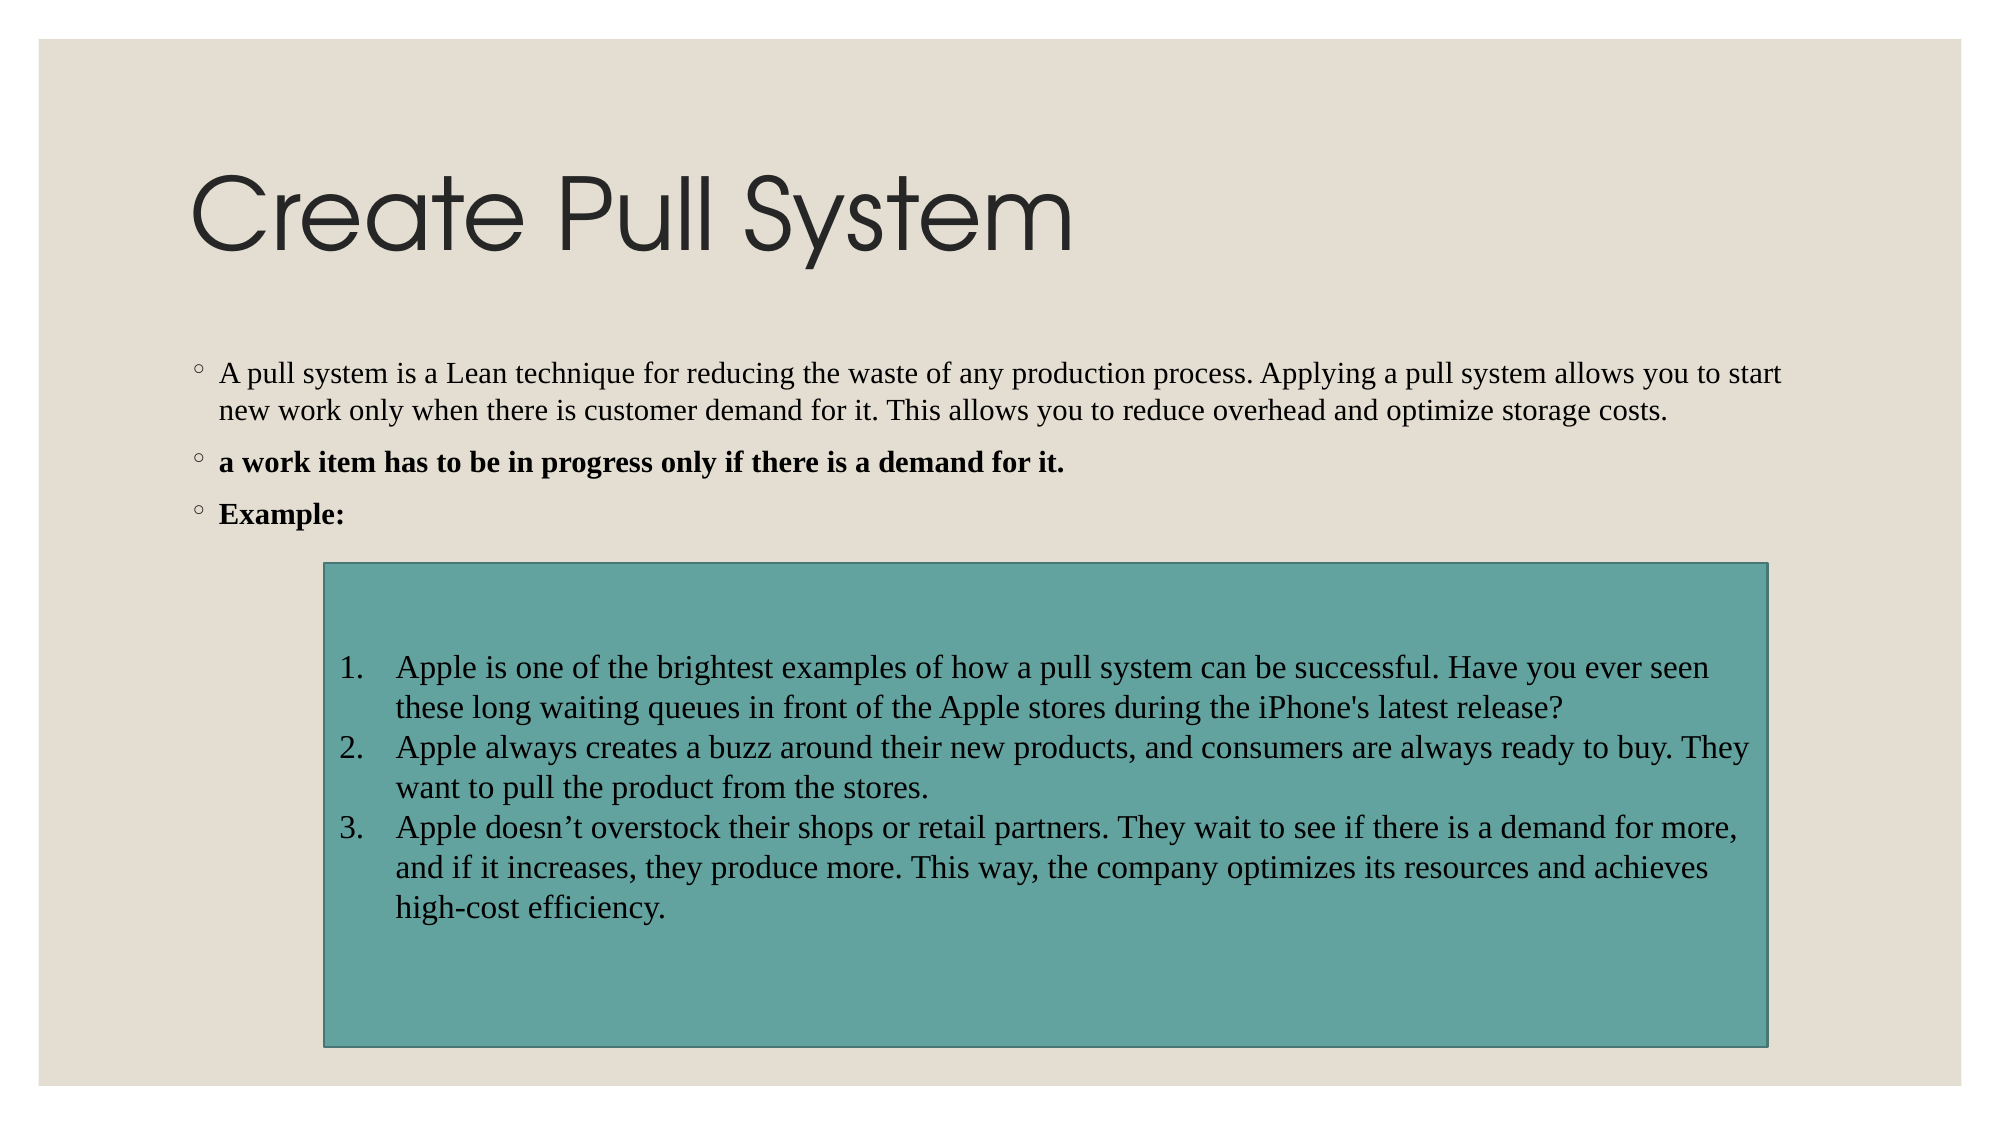

# Create Pull System
A pull system is a Lean technique for reducing the waste of any production process. Applying a pull system allows you to start new work only when there is customer demand for it. This allows you to reduce overhead and optimize storage costs.
a work item has to be in progress only if there is a demand for it.
Example:

Apple is one of the brightest examples of how a pull system can be successful. Have you ever seen these long waiting queues in front of the Apple stores during the iPhone's latest release?
Apple always creates a buzz around their new products, and consumers are always ready to buy. They want to pull the product from the stores.
Apple doesn’t overstock their shops or retail partners. They wait to see if there is a demand for more, and if it increases, they produce more. This way, the company optimizes its resources and achieves high-cost efficiency.